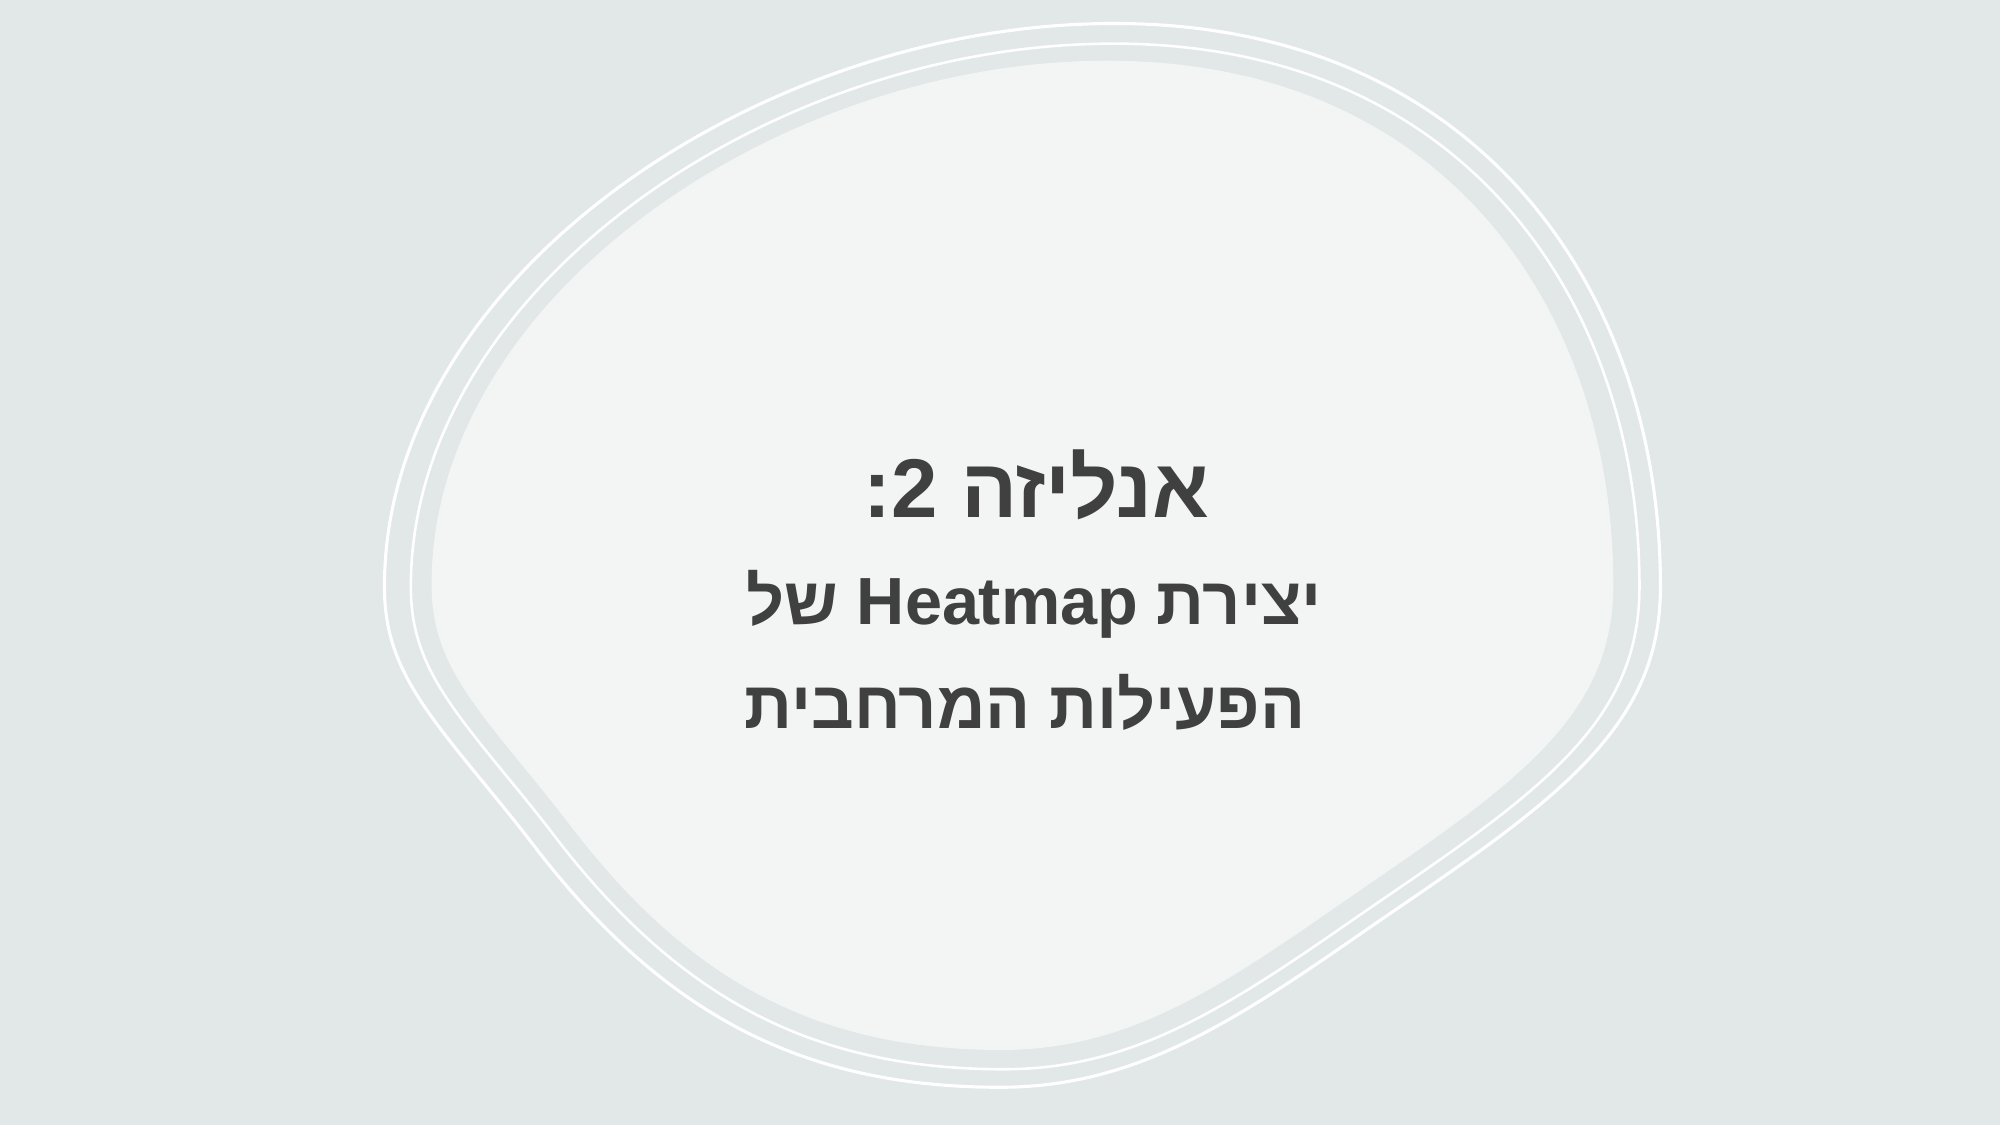

# אנליזה 2: יצירת Heatmap של הפעילות המרחבית